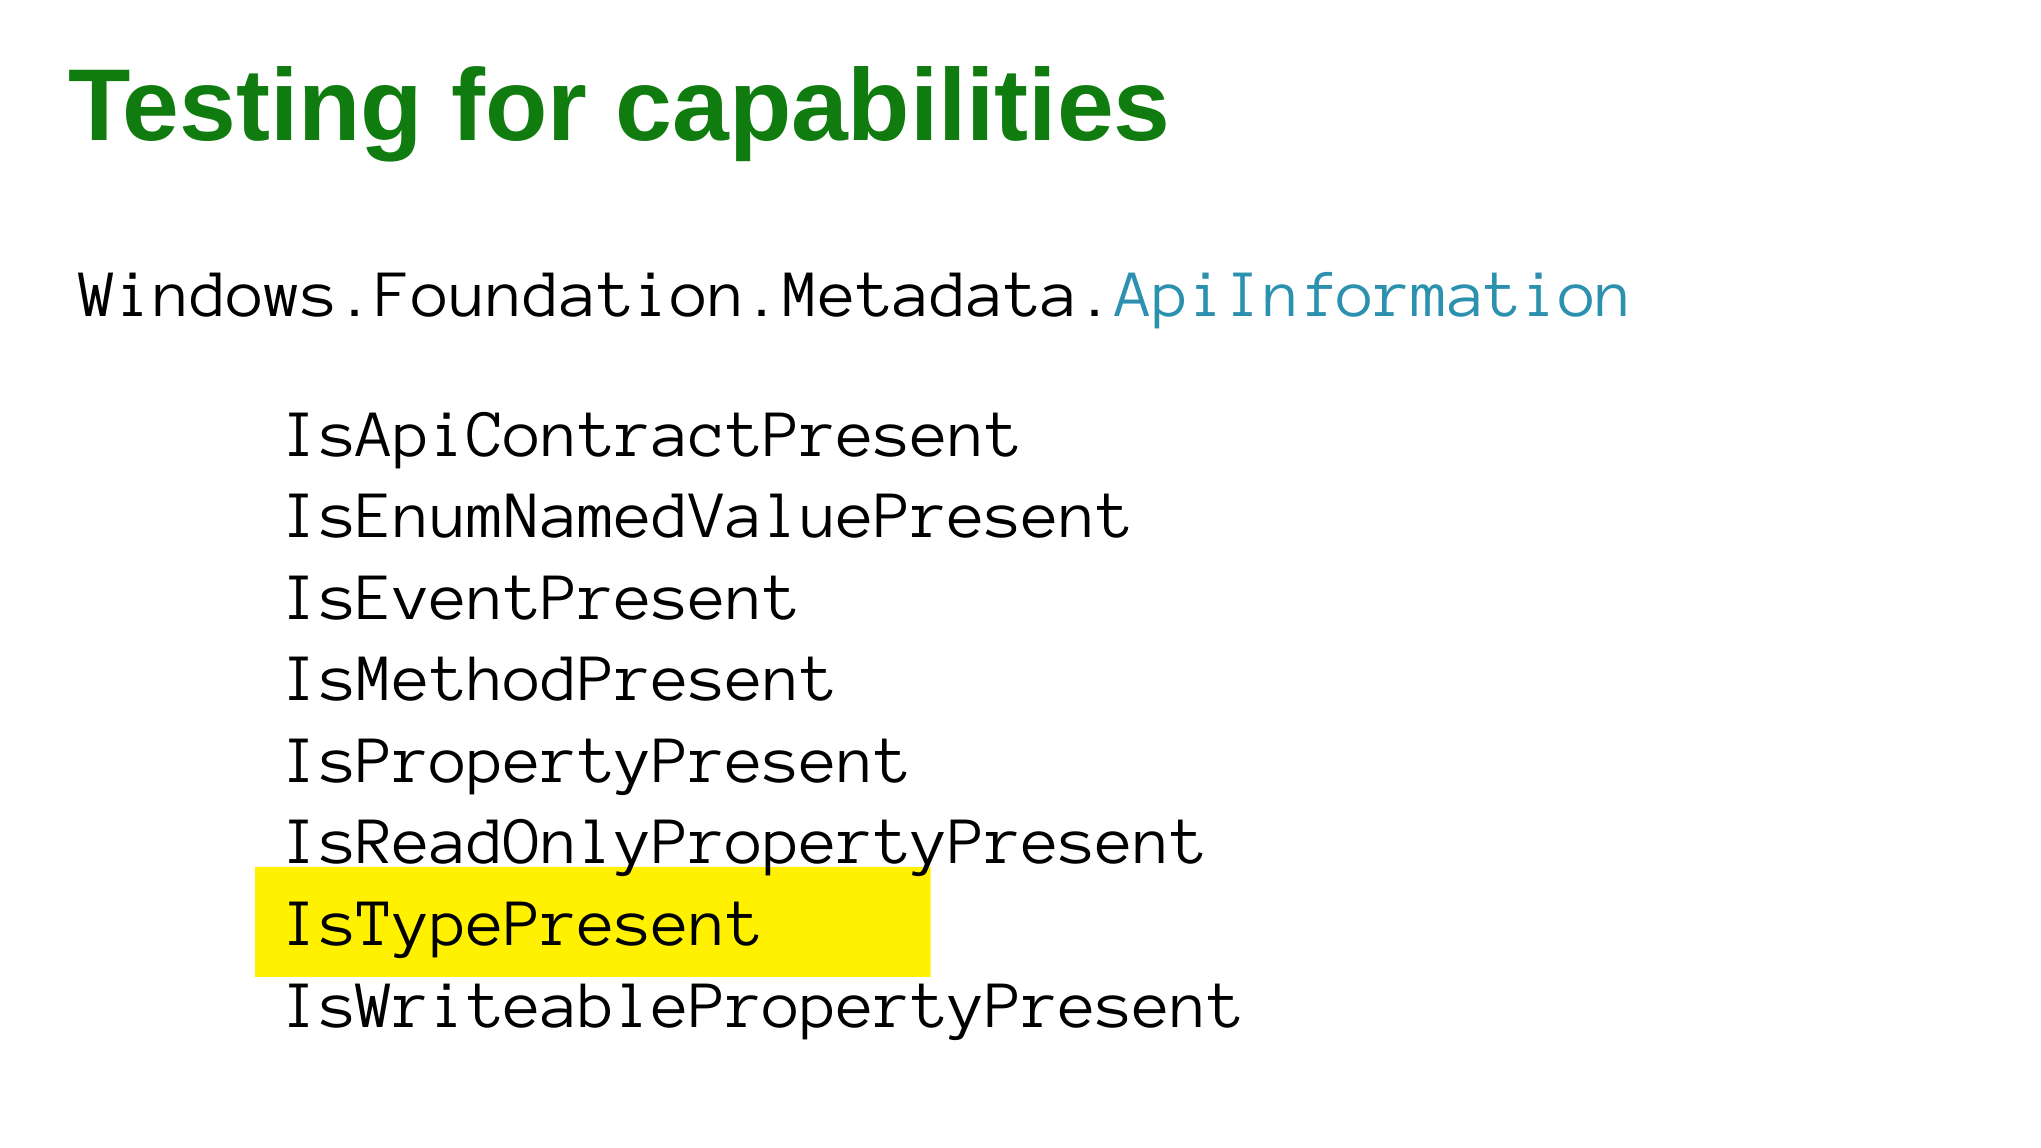

Testing for capabilities
Windows.Foundation.Metadata.ApiInformation
IsApiContractPresent
IsEnumNamedValuePresent
IsEventPresent
IsMethodPresent
IsPropertyPresent
IsReadOnlyPropertyPresent
IsTypePresent
IsWriteablePropertyPresent